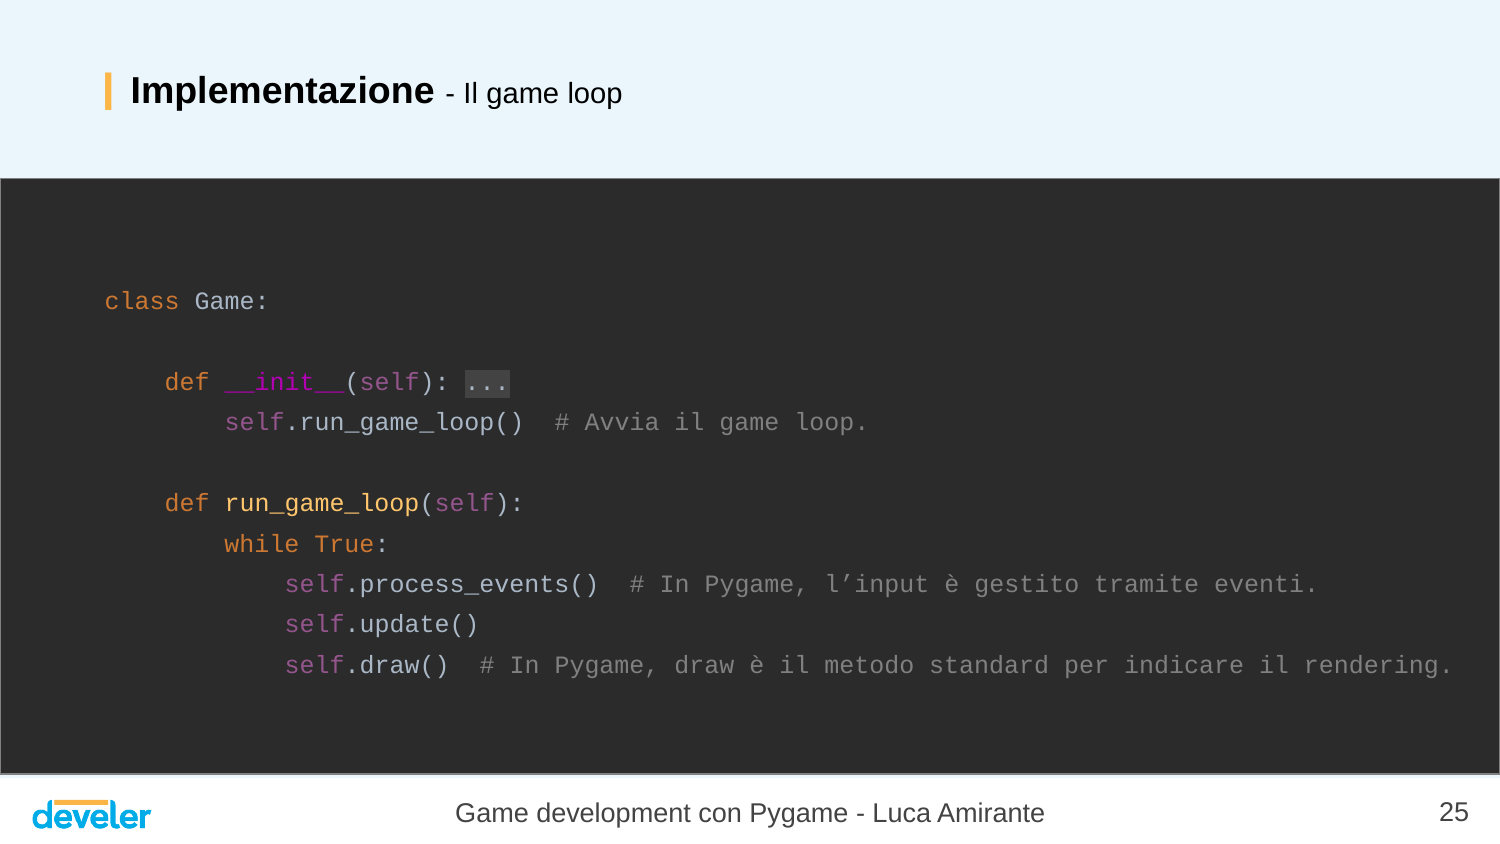

# Implementazione - Il game loop
class Game:

    def __init__(self): ...
        self.run_game_loop()  # Avvia il game loop.

    def run_game_loop(self):
        while True:
            self.process_events()  # In Pygame, l’input è gestito tramite eventi.
            self.update()
            self.draw()  # In Pygame, draw è il metodo standard per indicare il rendering.